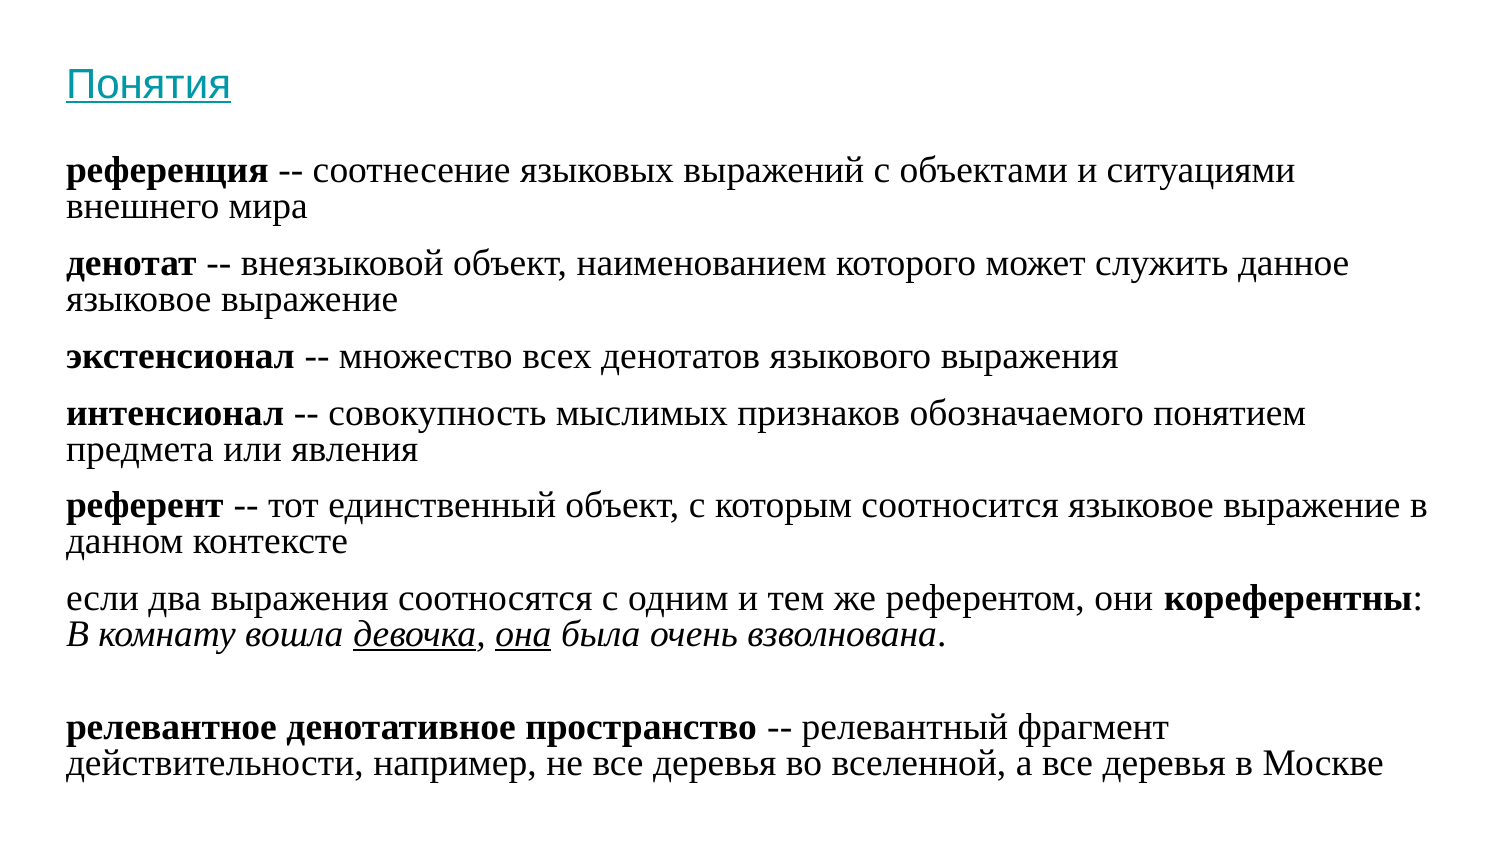

# Понятия
референция -- соотнесение языковых выражений с объектами и ситуациями внешнего мира
денотат -- внеязыковой объект, наименованием которого может служить данное языковое выражение
экстенсионал -- множество всех денотатов языкового выражения
интенсионал -- совокупность мыслимых признаков обозначаемого понятием предмета или явления
референт -- тот единственный объект, с которым соотносится языковое выражение в данном контексте
если два выражения соотносятся с одним и тем же референтом, они кореферентны: В комнату вошла девочка, она была очень взволнована.

релевантное денотативное пространство -- релевантный фрагмент действительности, например, не все деревья во вселенной, а все деревья в Москве